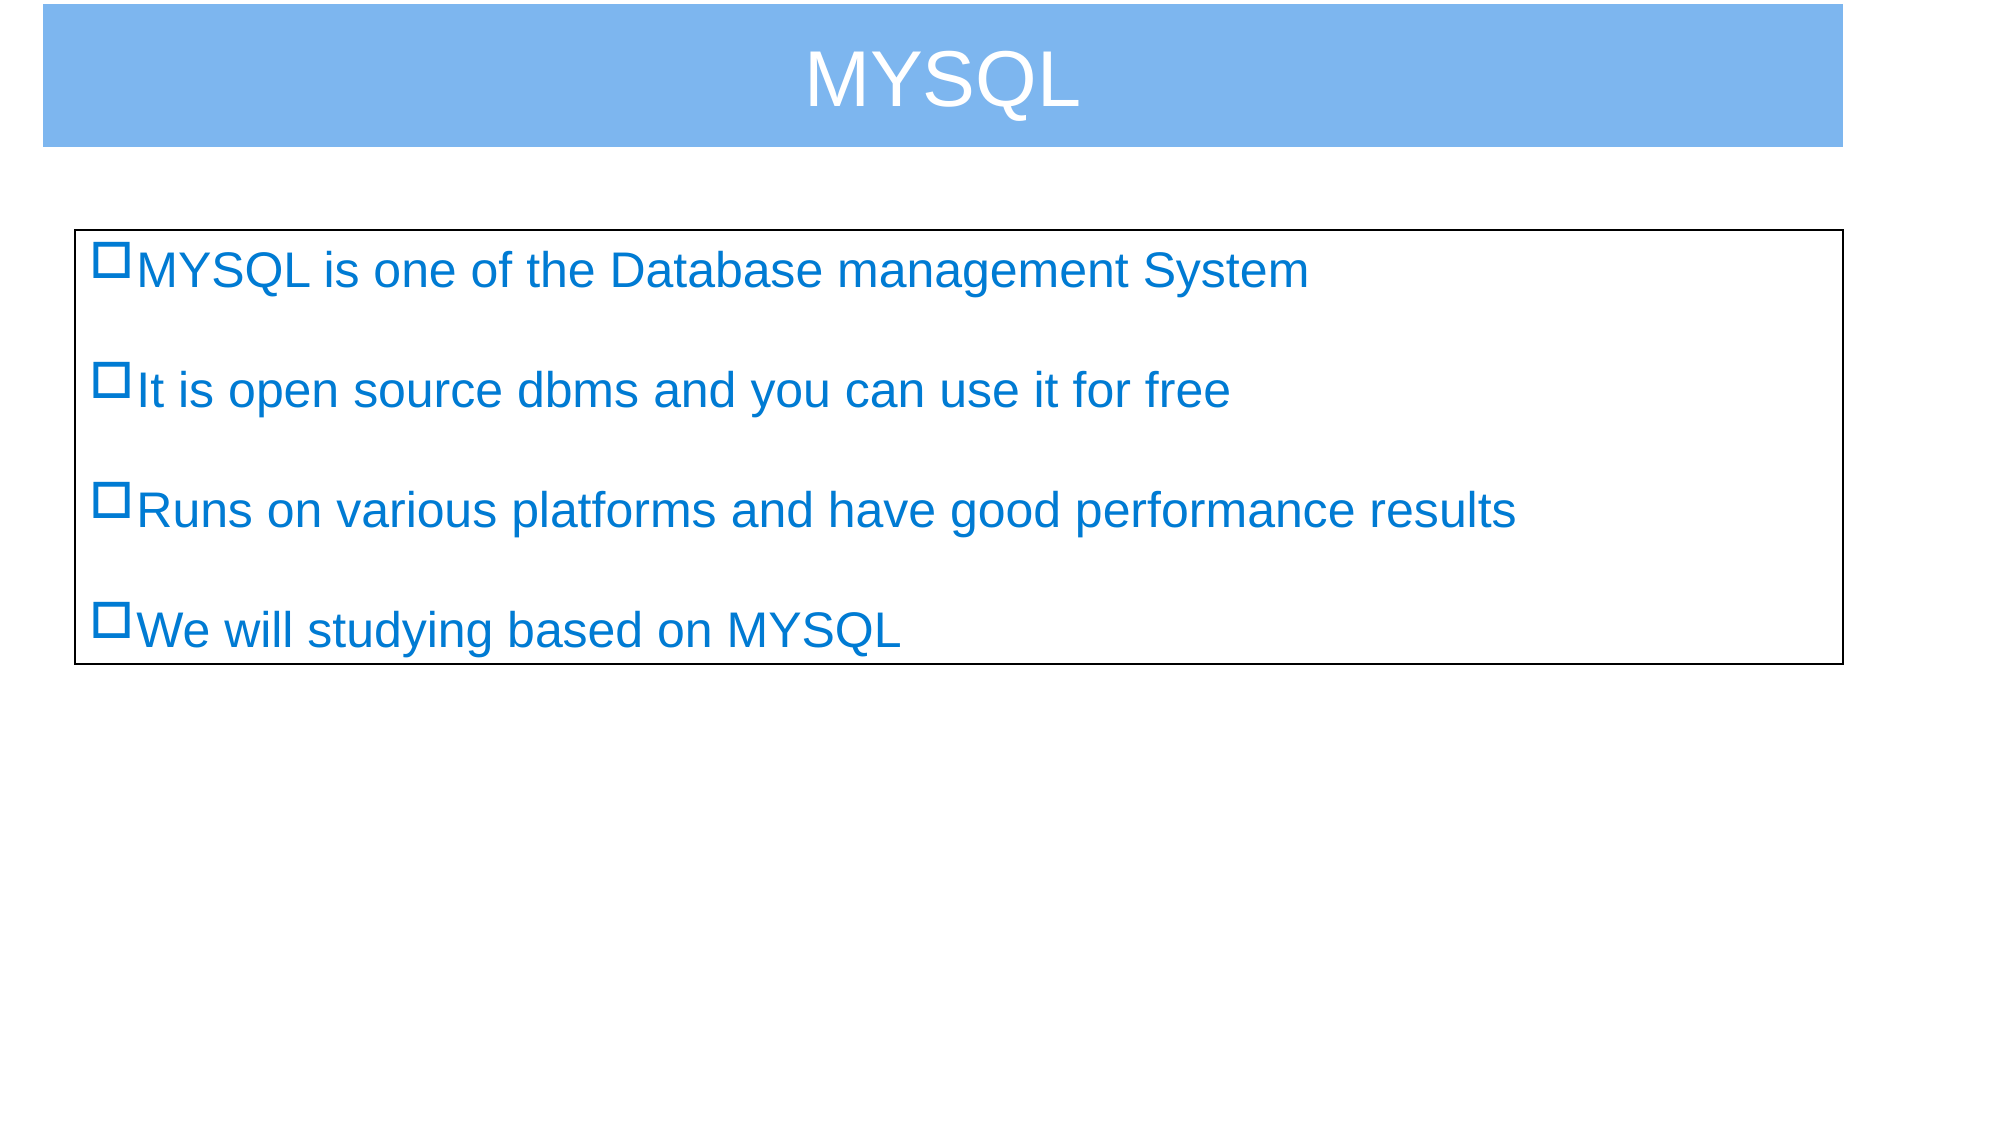

MYSQL
MYSQL is one of the Database management System

It is open source dbms and you can use it for free

Runs on various platforms and have good performance results

We will studying based on MYSQL